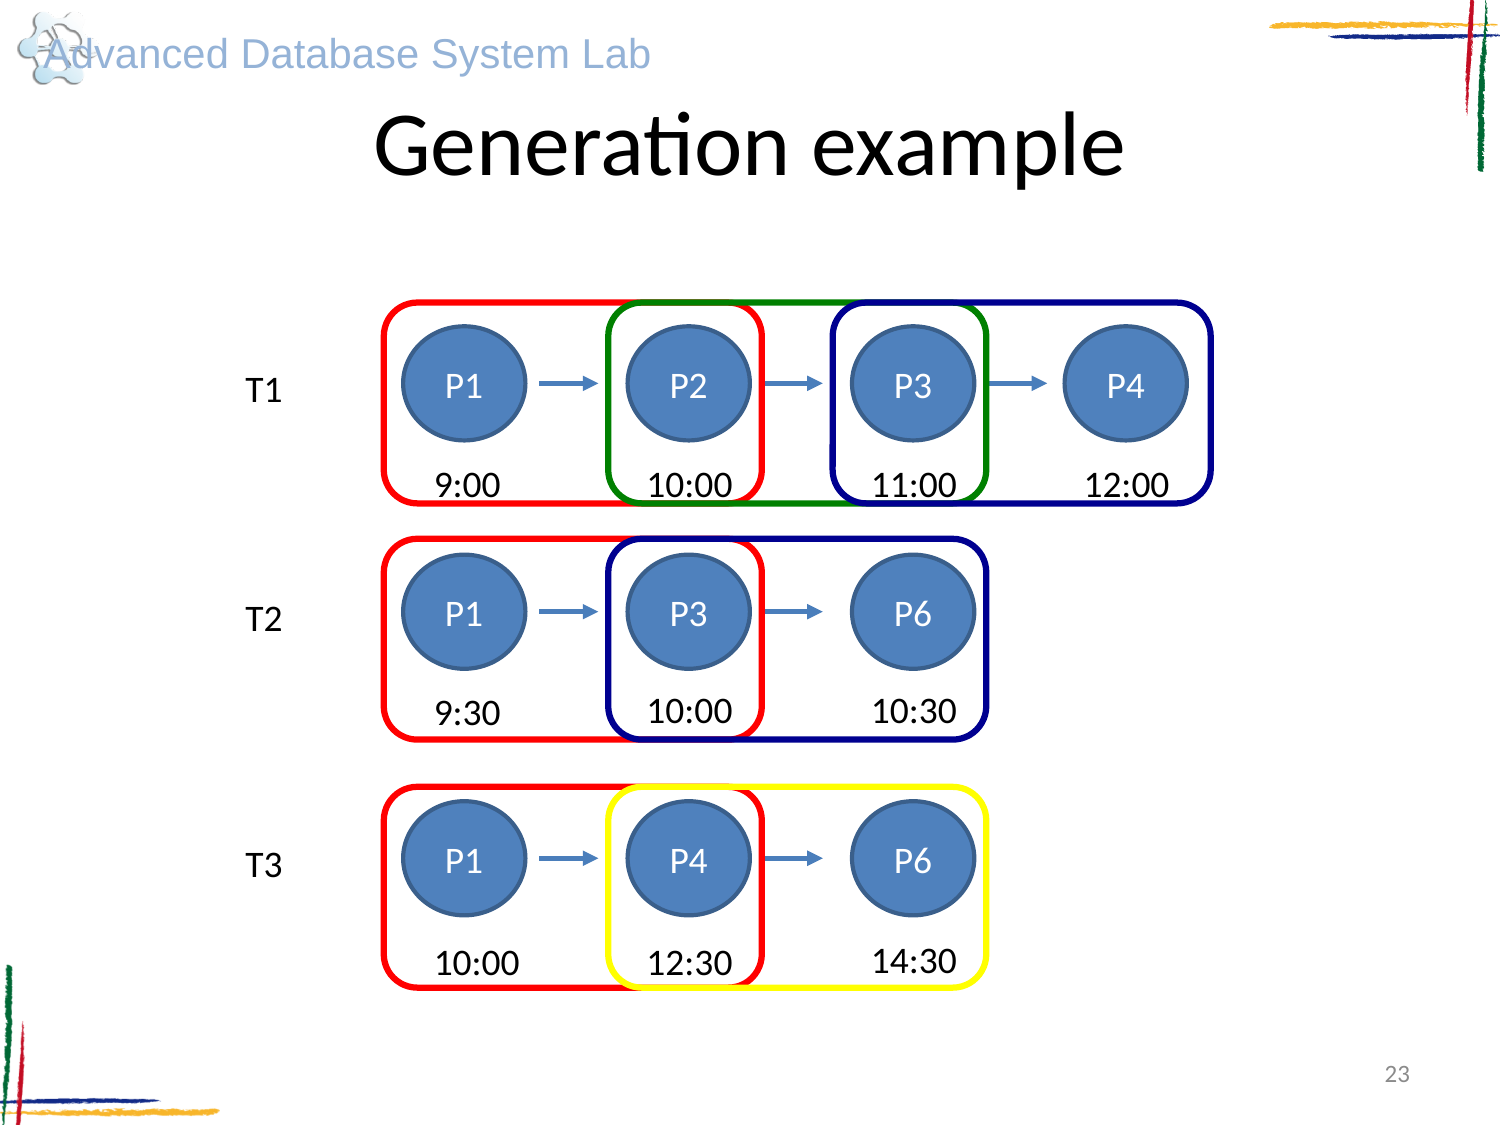

# Generation example

P1
P2
P3
P4
T1
9:00
10:00
11:00
12:00

P1
P3
P6
T2
10:00
10:30
9:30

P1
P4
P6
T3
14:30
10:00
12:30
23